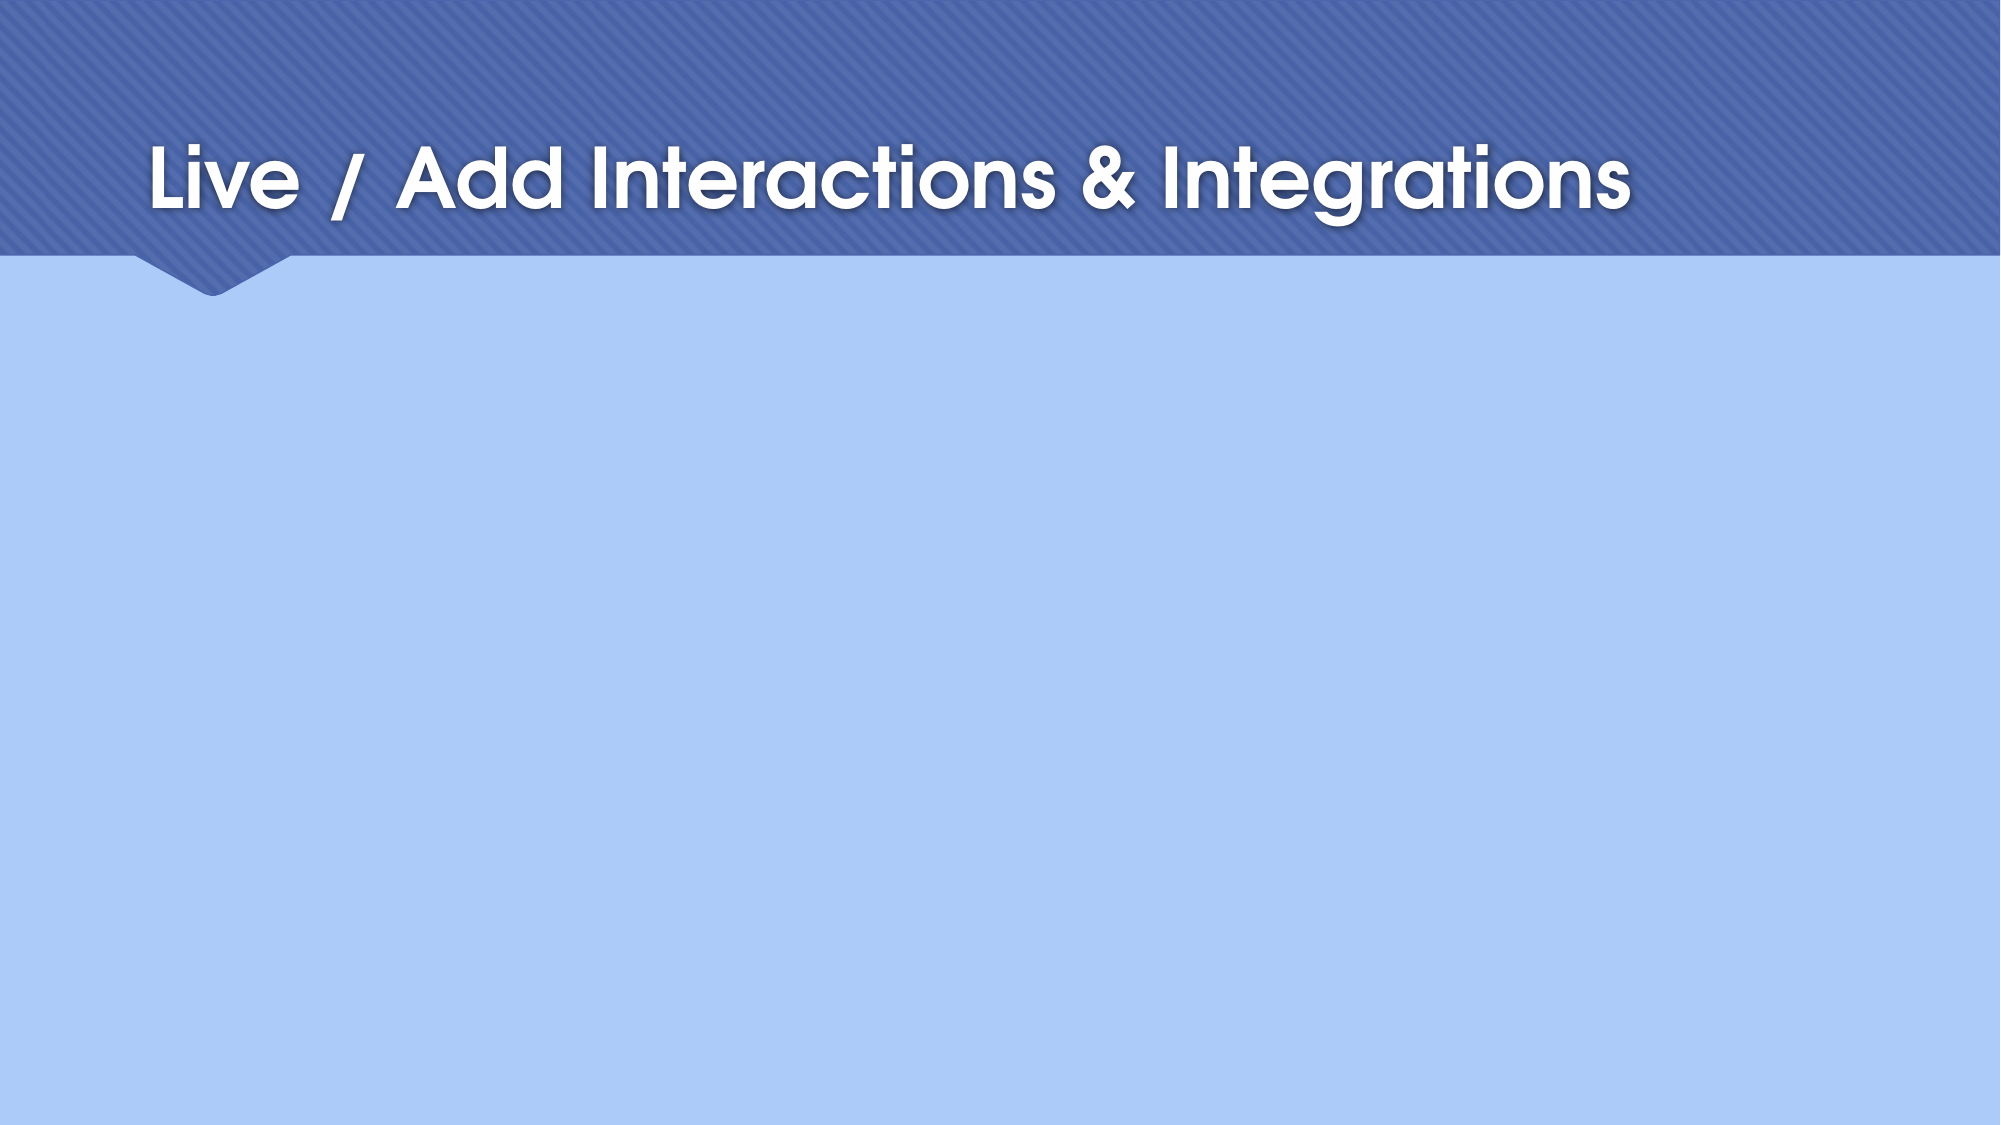

# Live / Add Interactions & Integrations